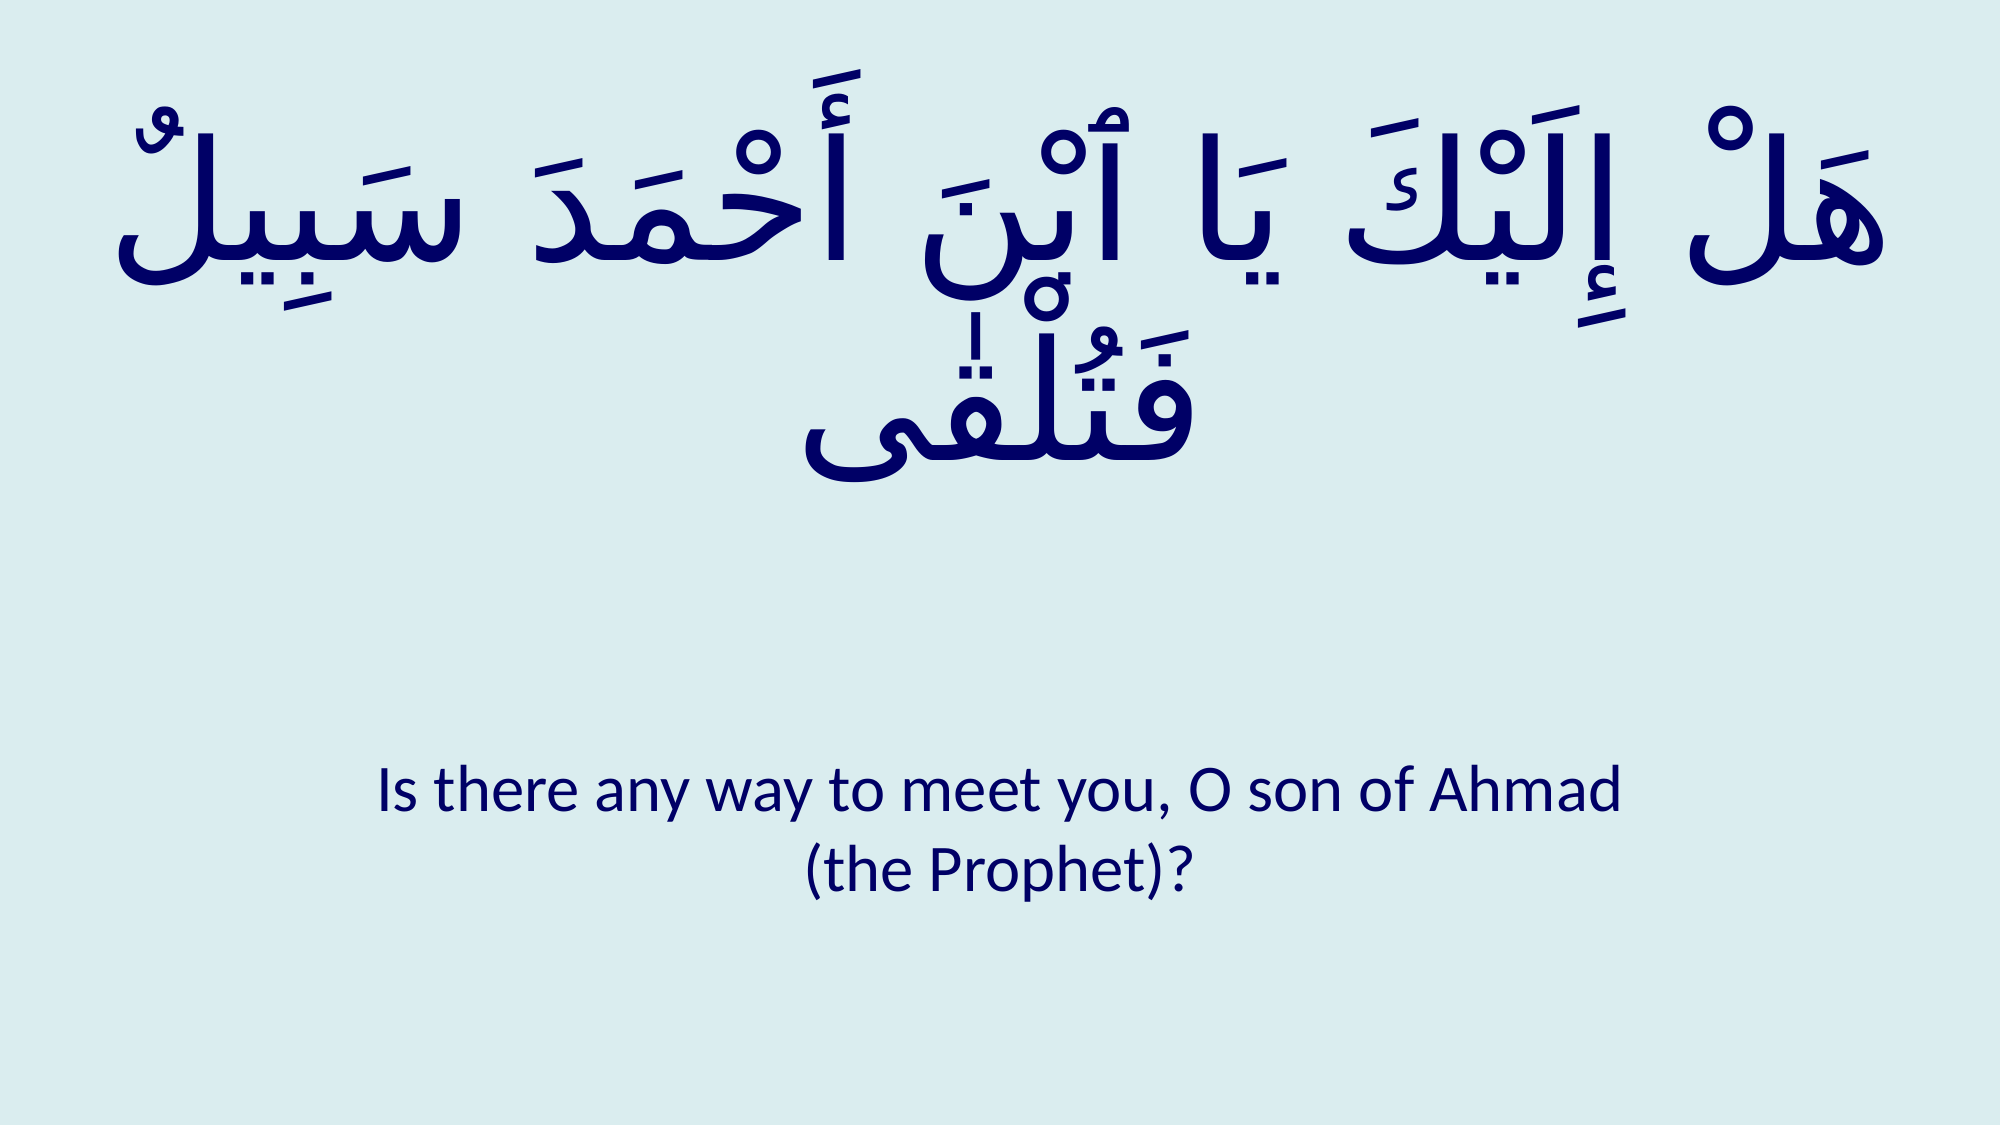

# هَلْ إِلَيْكَ يَا ٱبْنَ أَحْمَدَ سَبِيلٌ فَتُلْقٰى
Is there any way to meet you, O son of Ahmad (the Prophet)?